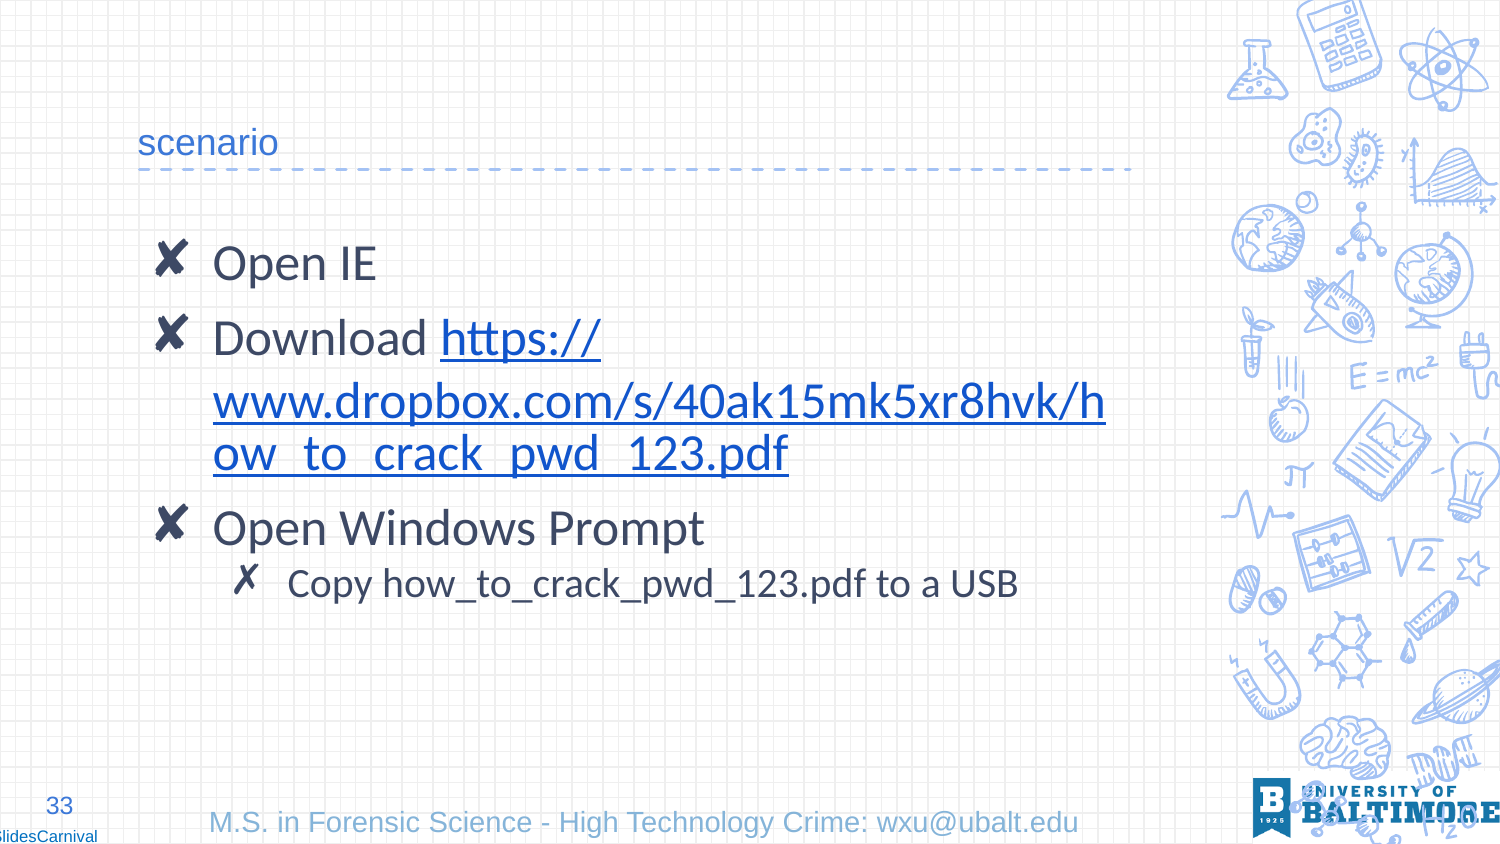

# scenario
Open IE
Download https://www.dropbox.com/s/40ak15mk5xr8hvk/how_to_crack_pwd_123.pdf
Open Windows Prompt
Copy how_to_crack_pwd_123.pdf to a USB

33